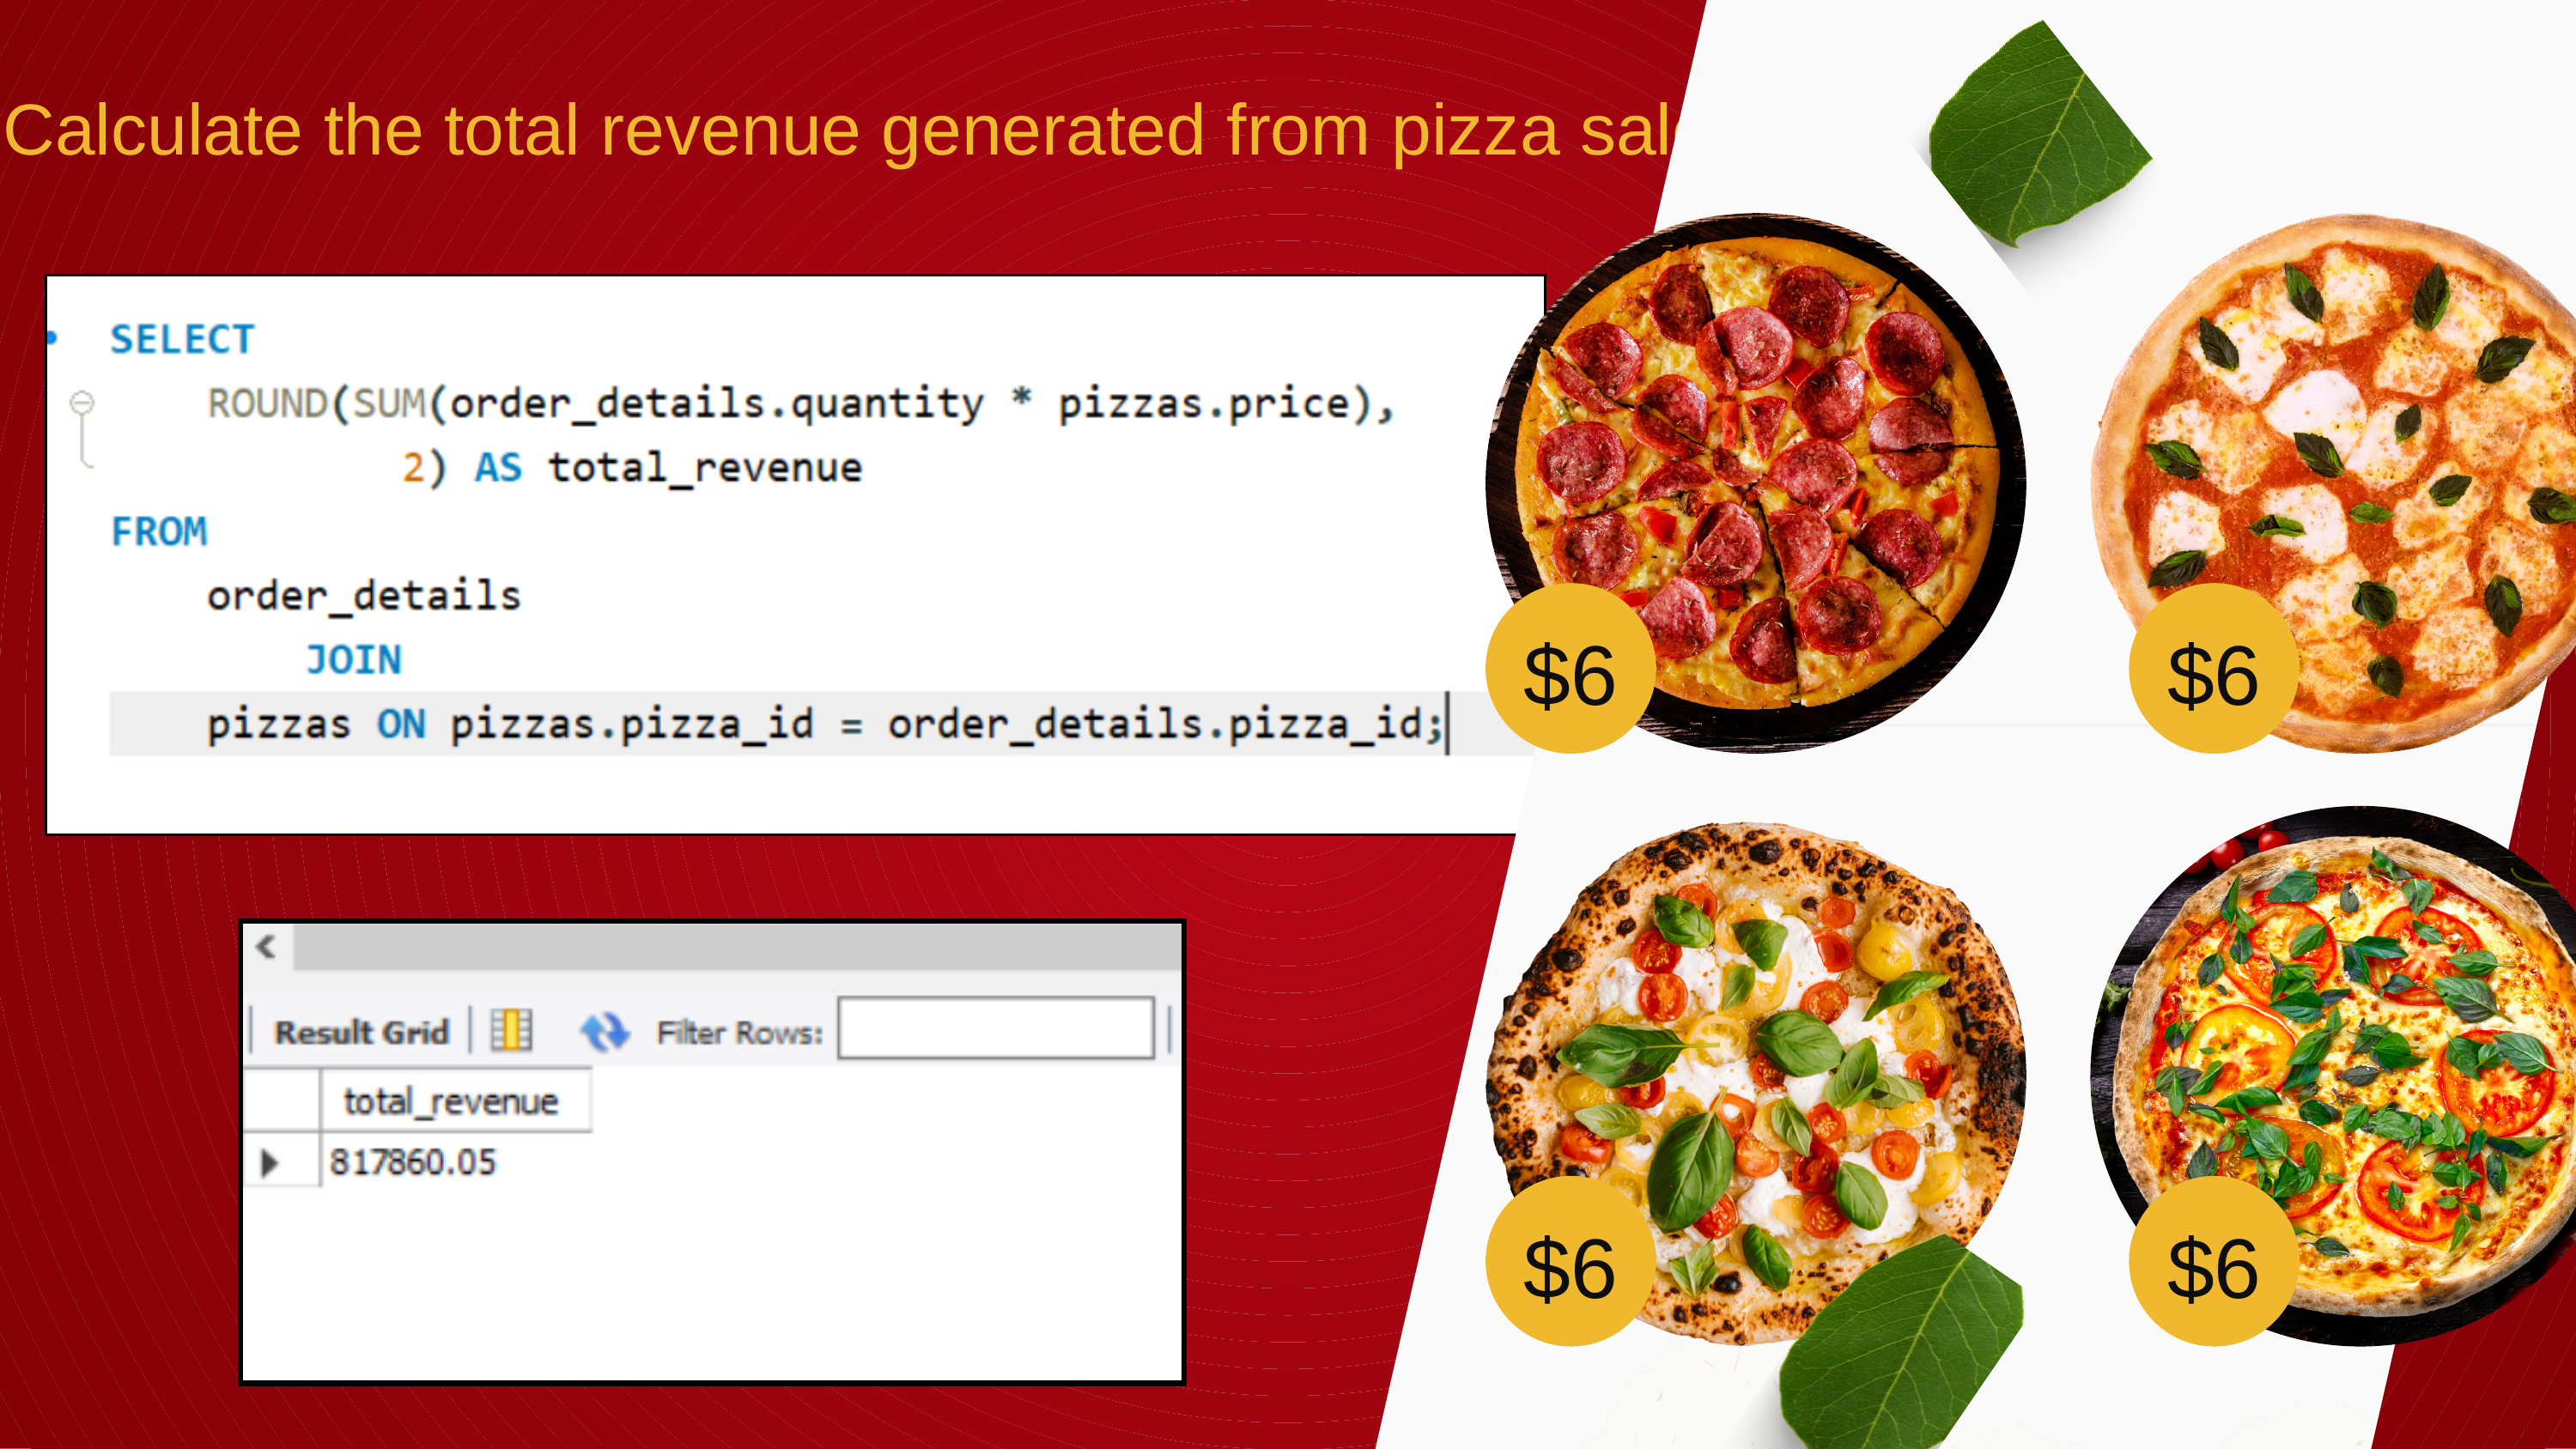

Calculate the total revenue generated from pizza sales.

$6
$6

$6
$6